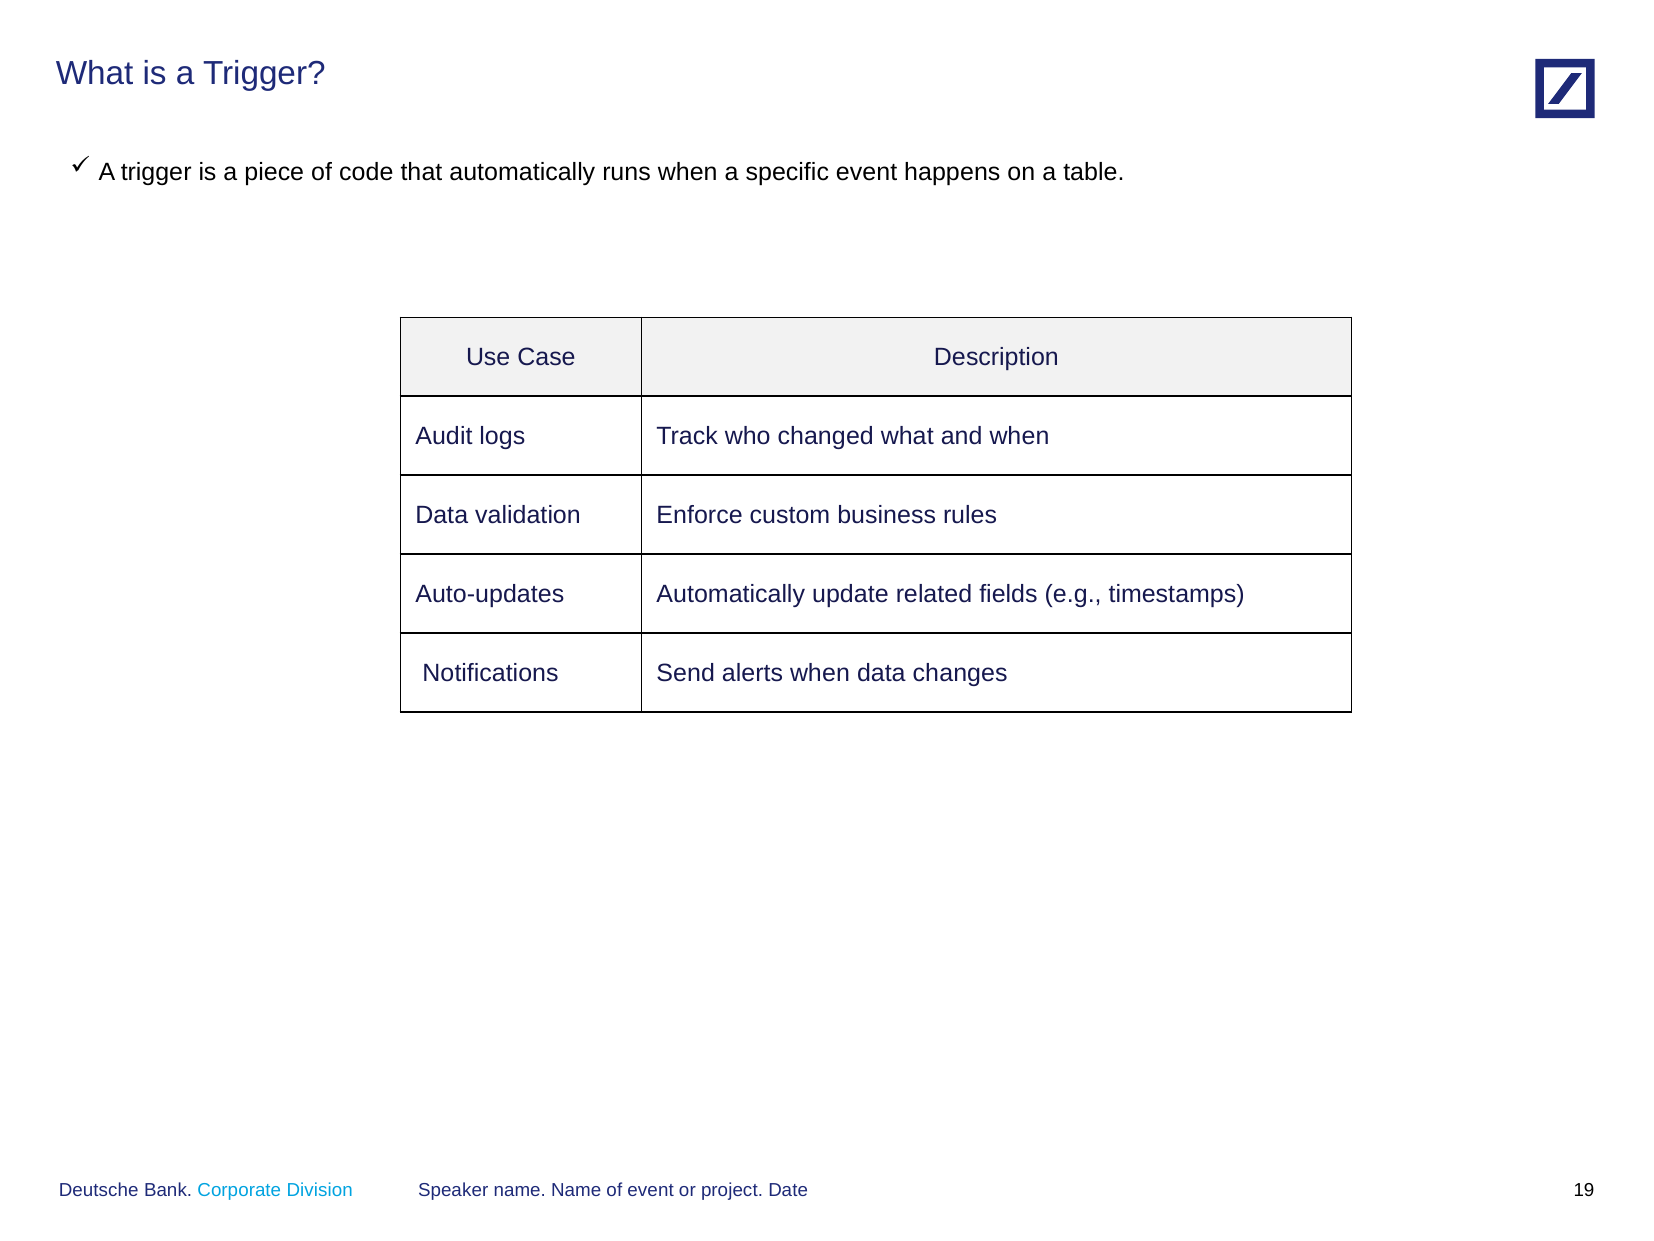

# What is a Trigger?
A trigger is a piece of code that automatically runs when a specific event happens on a table.
| Use Case | Description |
| --- | --- |
| Audit logs | Track who changed what and when |
| Data validation | Enforce custom business rules |
| Auto-updates | Automatically update related fields (e.g., timestamps) |
| Notifications | Send alerts when data changes |
Speaker name. Name of event or project. Date
19